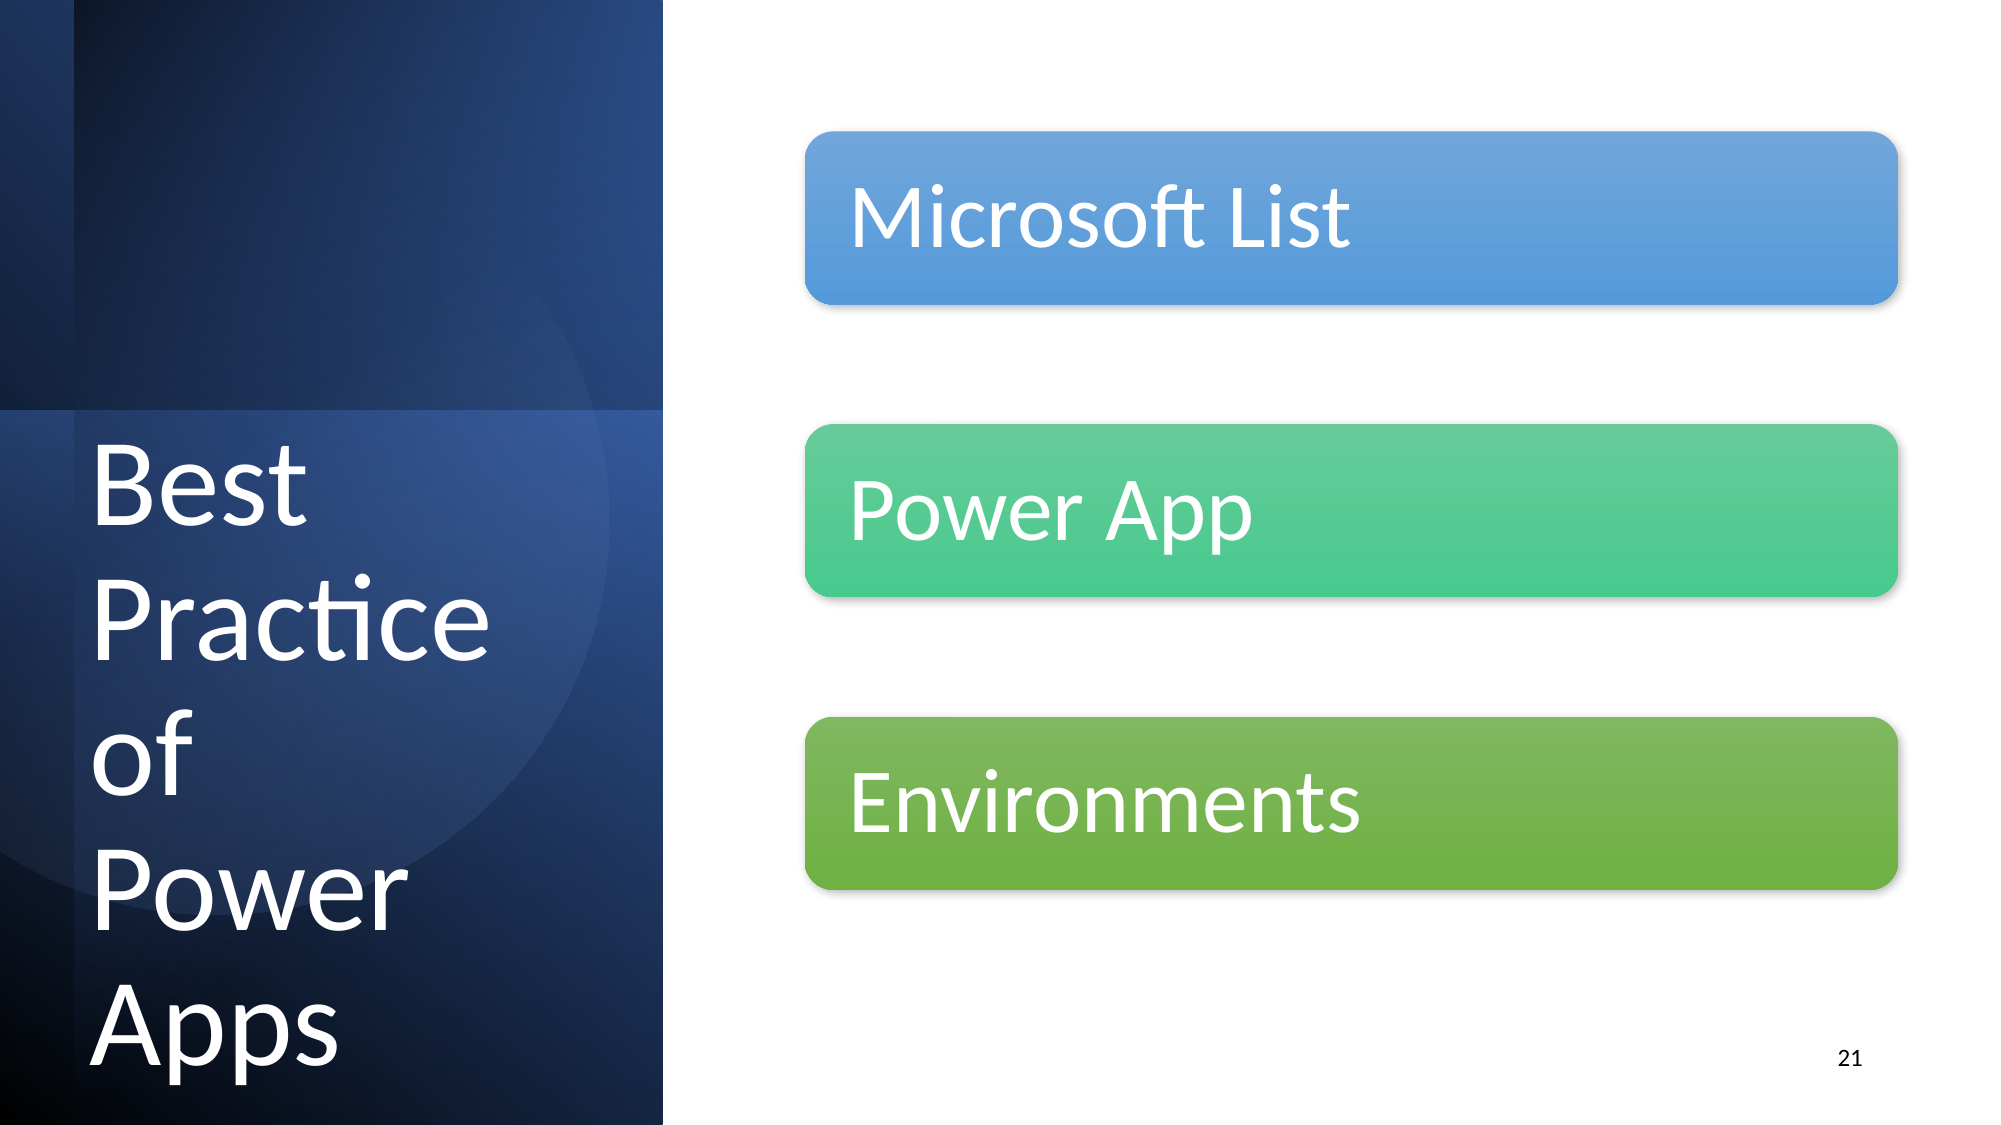

Microsoft List

Power App

Environments

# Best Practice of Power Apps

21